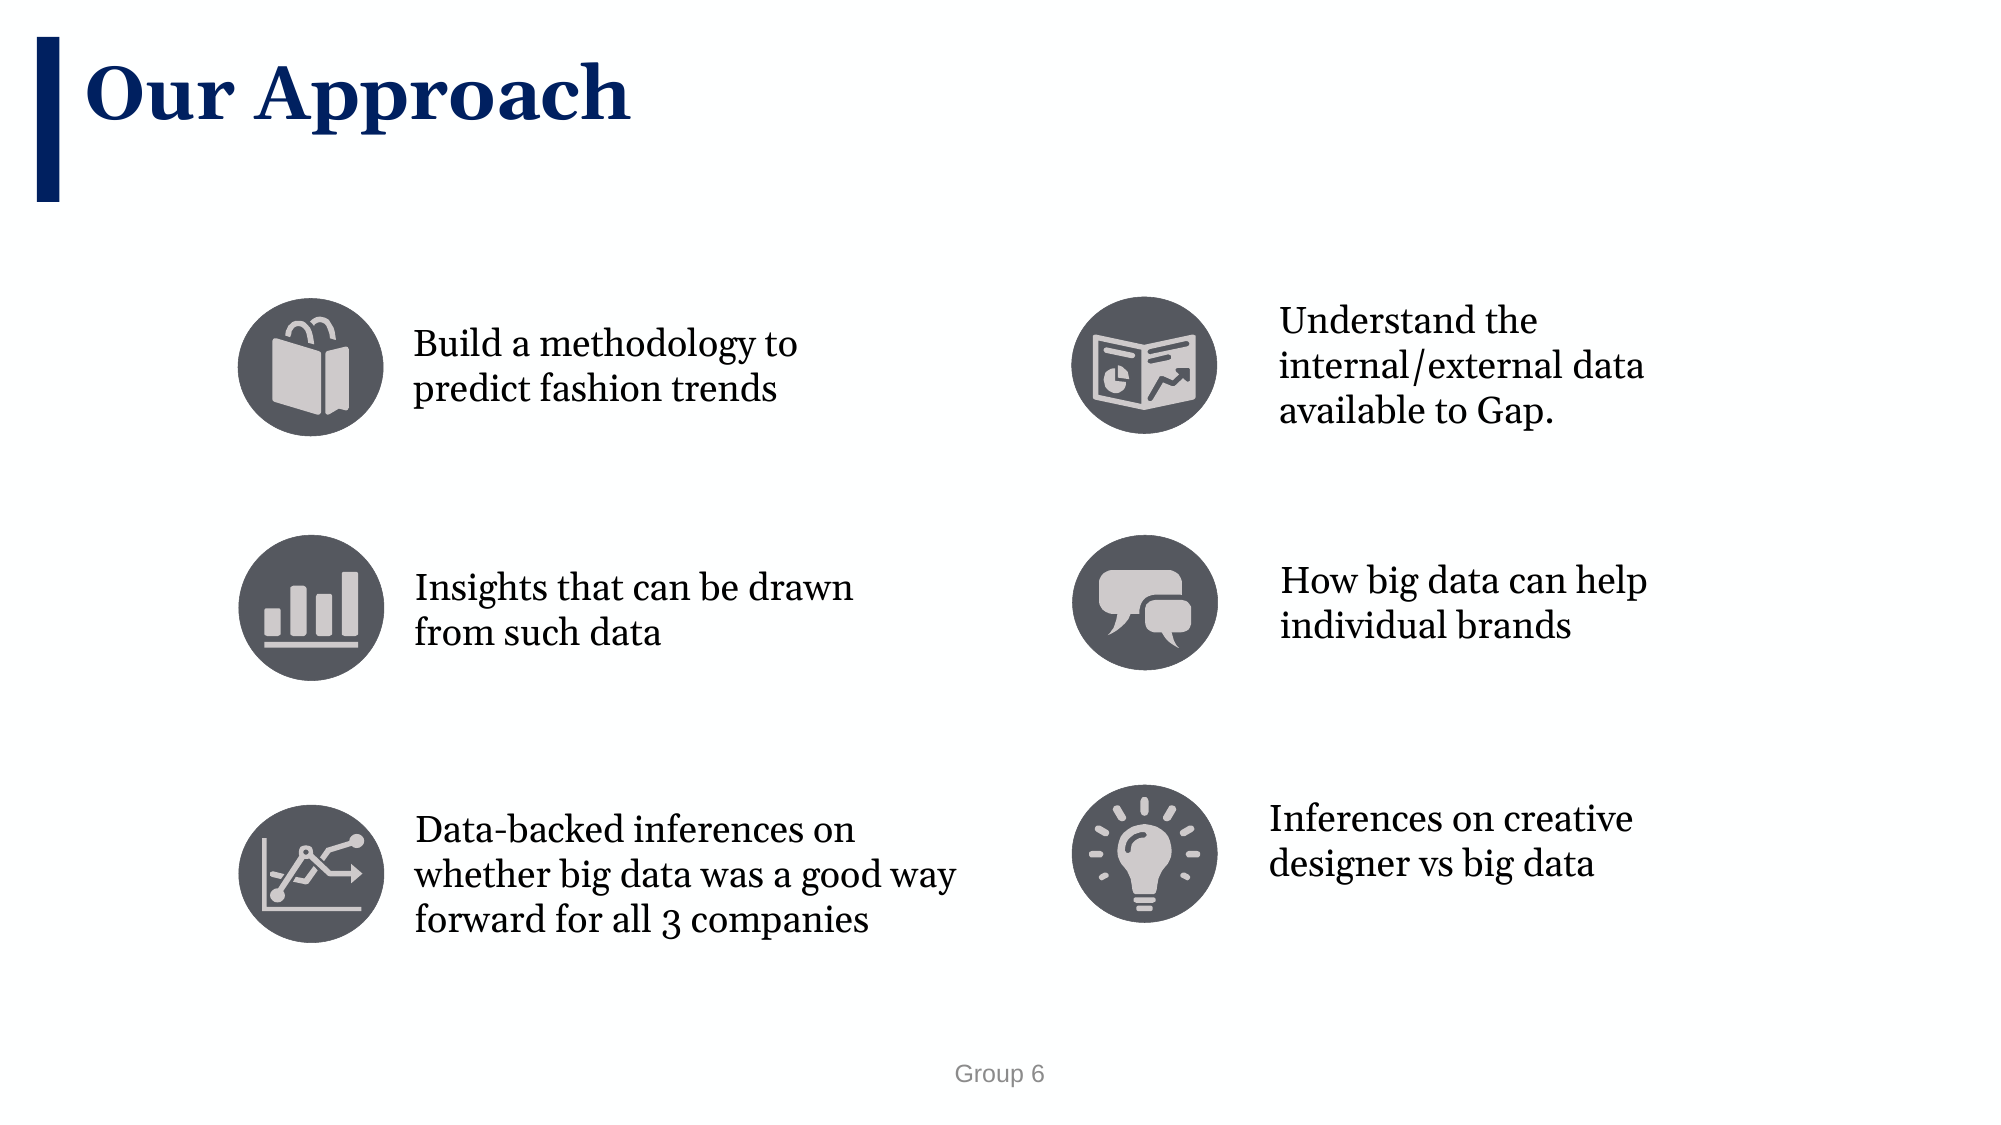

Our Approach
Understand the internal/external data available to Gap.

Build a methodology to predict fashion trends

How big data can help individual brands
Insights that can be drawn from such data

Inferences on creative designer vs big data
Data-backed inferences on whether big data was a good way forward for all 3 companies

Group 6